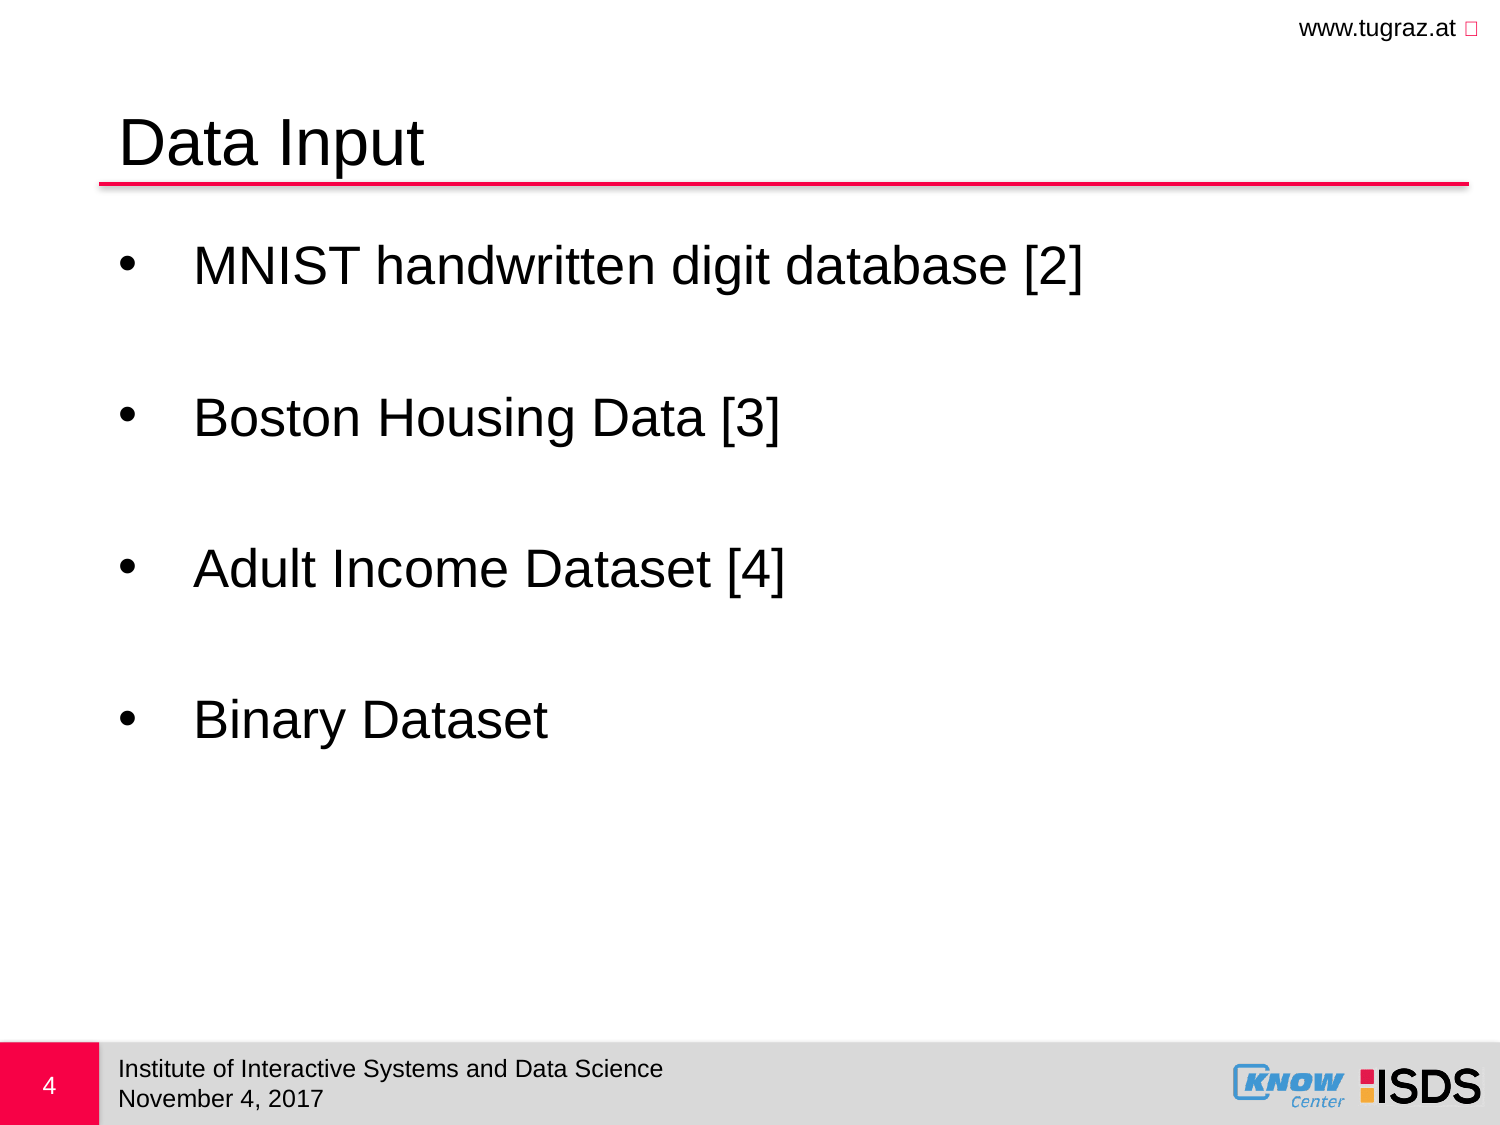

# Data Input
MNIST handwritten digit database [2]

Boston Housing Data [3]

Adult Income Dataset [4]

Binary Dataset

Institute of Interactive Systems and Data Science
4
November 4, 2017